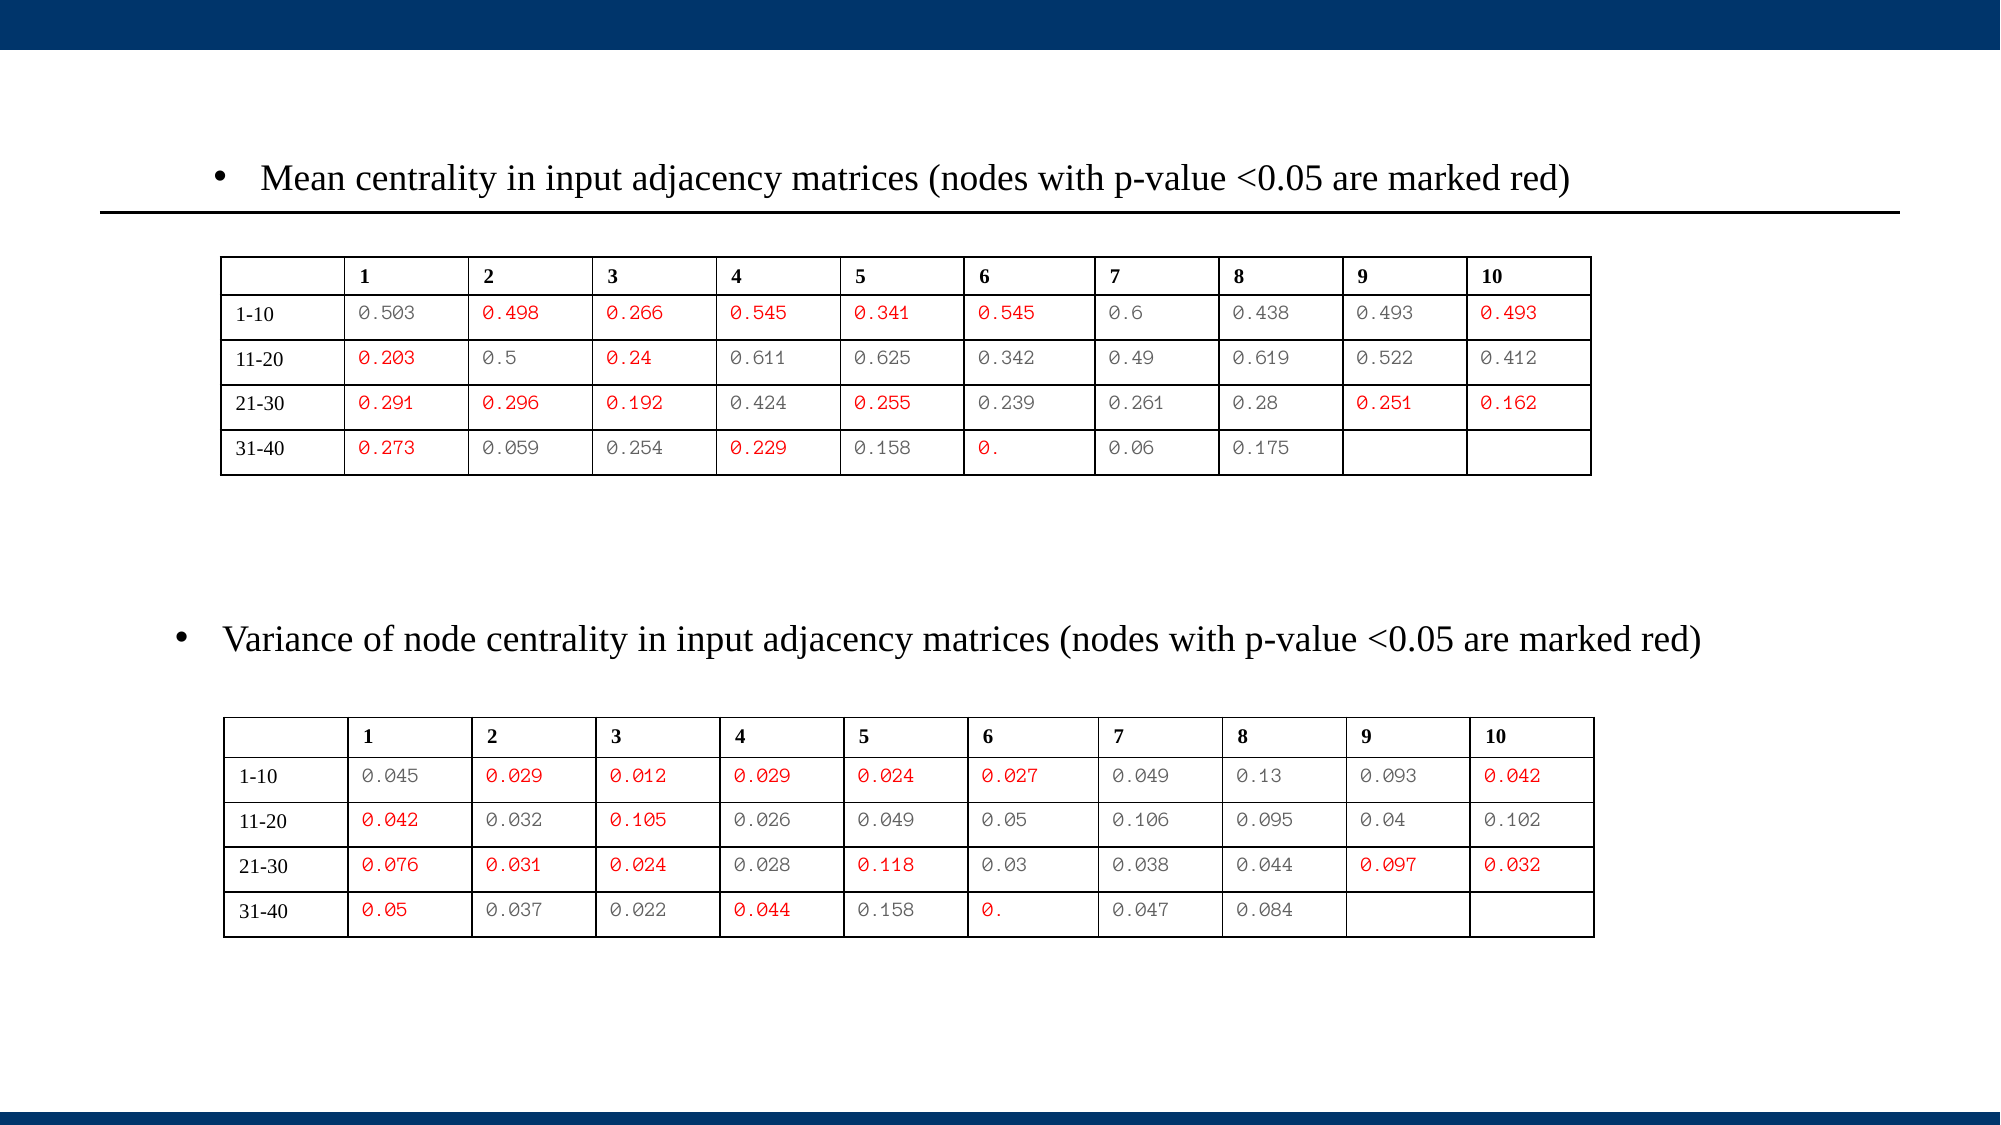

Mean centrality in input adjacency matrices (nodes with p-value <0.05 are marked red)
|  | 1 | 2 | 3 | 4 | 5 | 6 | 7 | 8 | 9 | 10 |
| --- | --- | --- | --- | --- | --- | --- | --- | --- | --- | --- |
| 1-10 | 0.503 | 0.498 | 0.266 | 0.545 | 0.341 | 0.545 | 0.6 | 0.438 | 0.493 | 0.493 |
| 11-20 | 0.203 | 0.5 | 0.24 | 0.611 | 0.625 | 0.342 | 0.49 | 0.619 | 0.522 | 0.412 |
| 21-30 | 0.291 | 0.296 | 0.192 | 0.424 | 0.255 | 0.239 | 0.261 | 0.28 | 0.251 | 0.162 |
| 31-40 | 0.273 | 0.059 | 0.254 | 0.229 | 0.158 | 0. | 0.06 | 0.175 |  |  |
Variance of node centrality in input adjacency matrices (nodes with p-value <0.05 are marked red)
|  | 1 | 2 | 3 | 4 | 5 | 6 | 7 | 8 | 9 | 10 |
| --- | --- | --- | --- | --- | --- | --- | --- | --- | --- | --- |
| 1-10 | 0.045 | 0.029 | 0.012 | 0.029 | 0.024 | 0.027 | 0.049 | 0.13 | 0.093 | 0.042 |
| 11-20 | 0.042 | 0.032 | 0.105 | 0.026 | 0.049 | 0.05 | 0.106 | 0.095 | 0.04 | 0.102 |
| 21-30 | 0.076 | 0.031 | 0.024 | 0.028 | 0.118 | 0.03 | 0.038 | 0.044 | 0.097 | 0.032 |
| 31-40 | 0.05 | 0.037 | 0.022 | 0.044 | 0.158 | 0. | 0.047 | 0.084 |  |  |